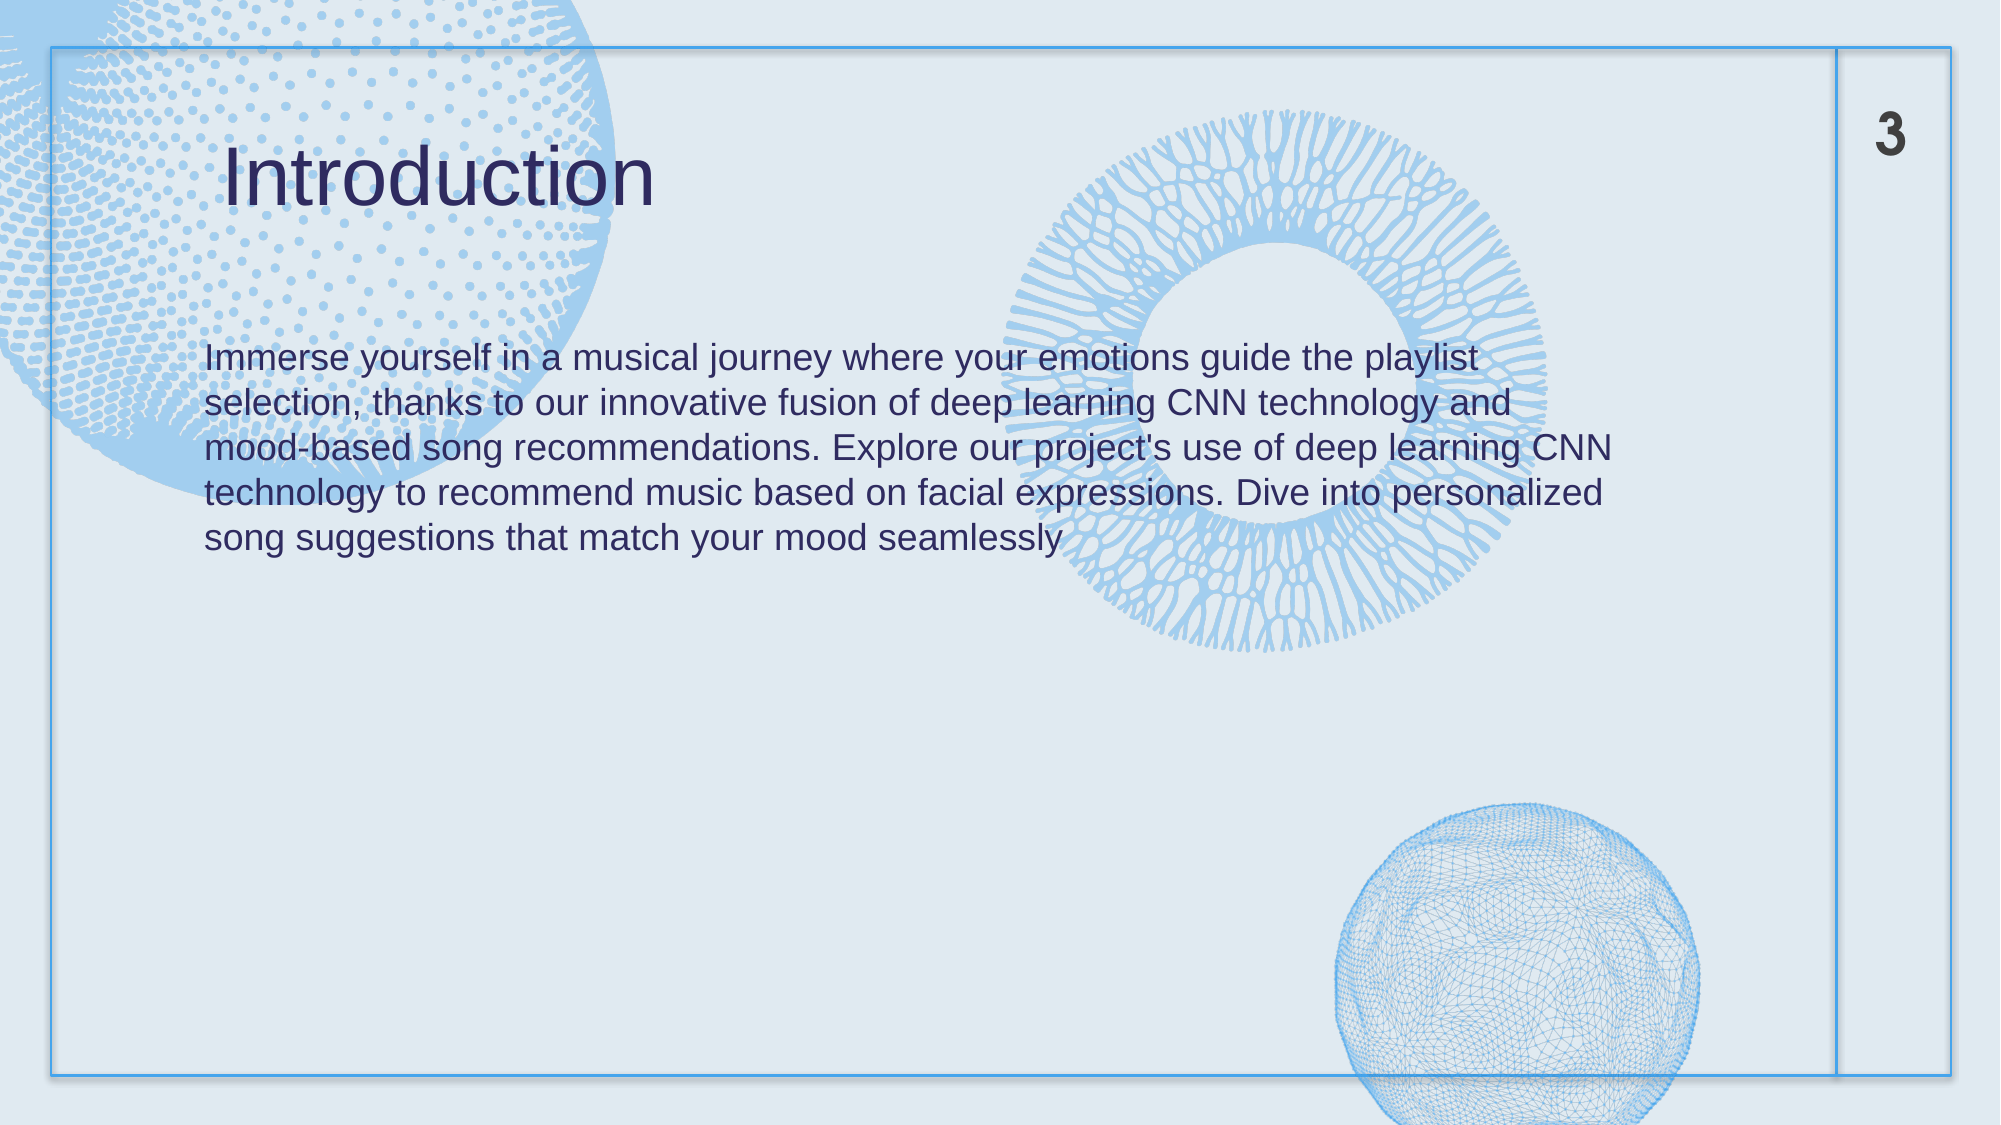

3
Introduction
Immerse yourself in a musical journey where your emotions guide the playlist selection, thanks to our innovative fusion of deep learning CNN technology and mood-based song recommendations. Explore our project's use of deep learning CNN technology to recommend music based on facial expressions. Dive into personalized song suggestions that match your mood seamlessly